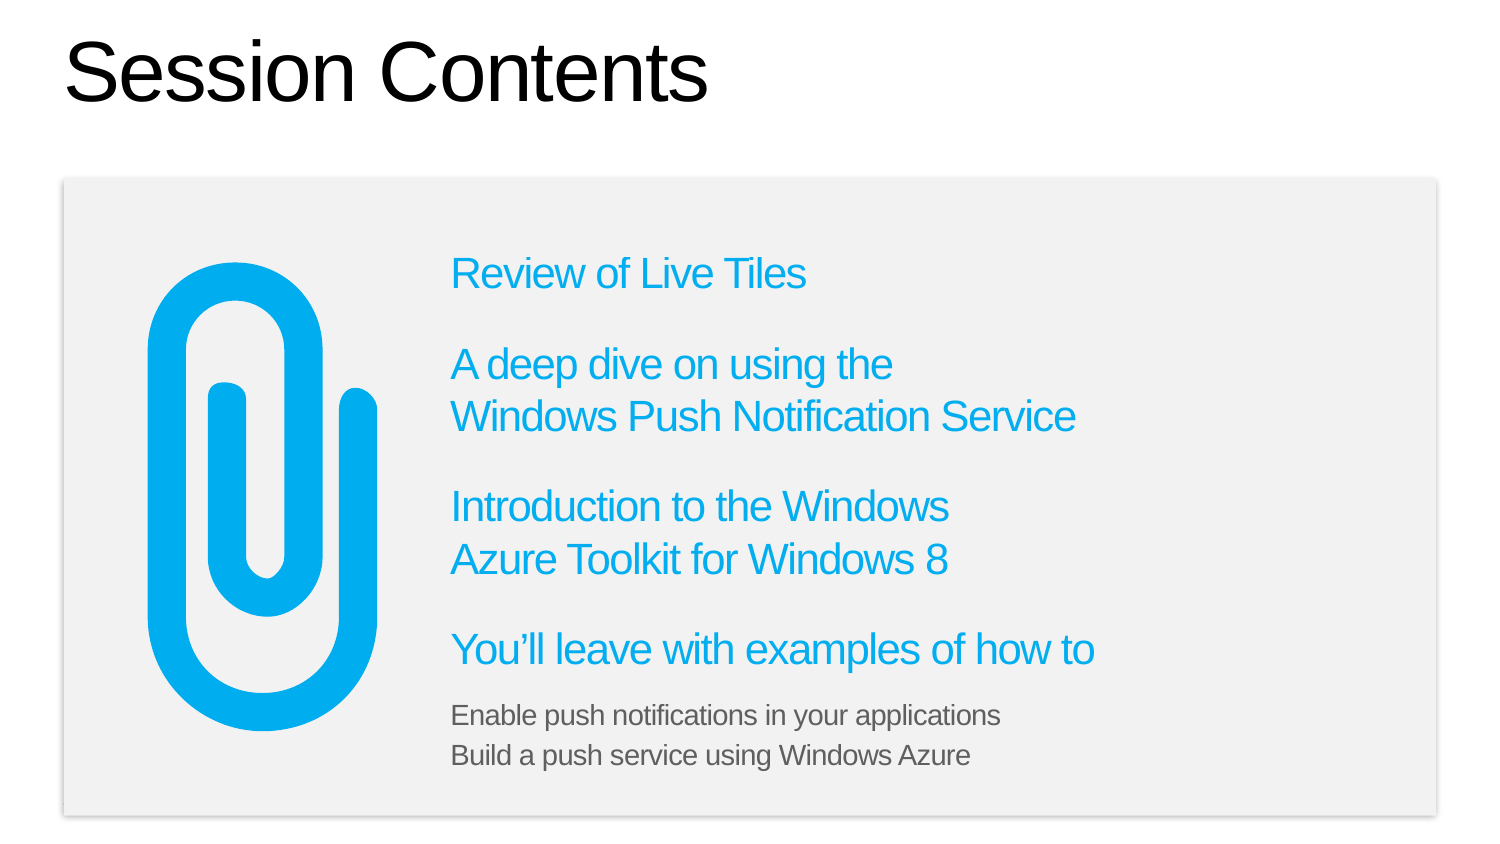

# Session Contents
Review of Live Tiles
A deep dive on using the
Windows Push Notification Service
Introduction to the Windows
Azure Toolkit for Windows 8
You’ll leave with examples of how to
Enable push notifications in your applications
Build a push service using Windows Azure